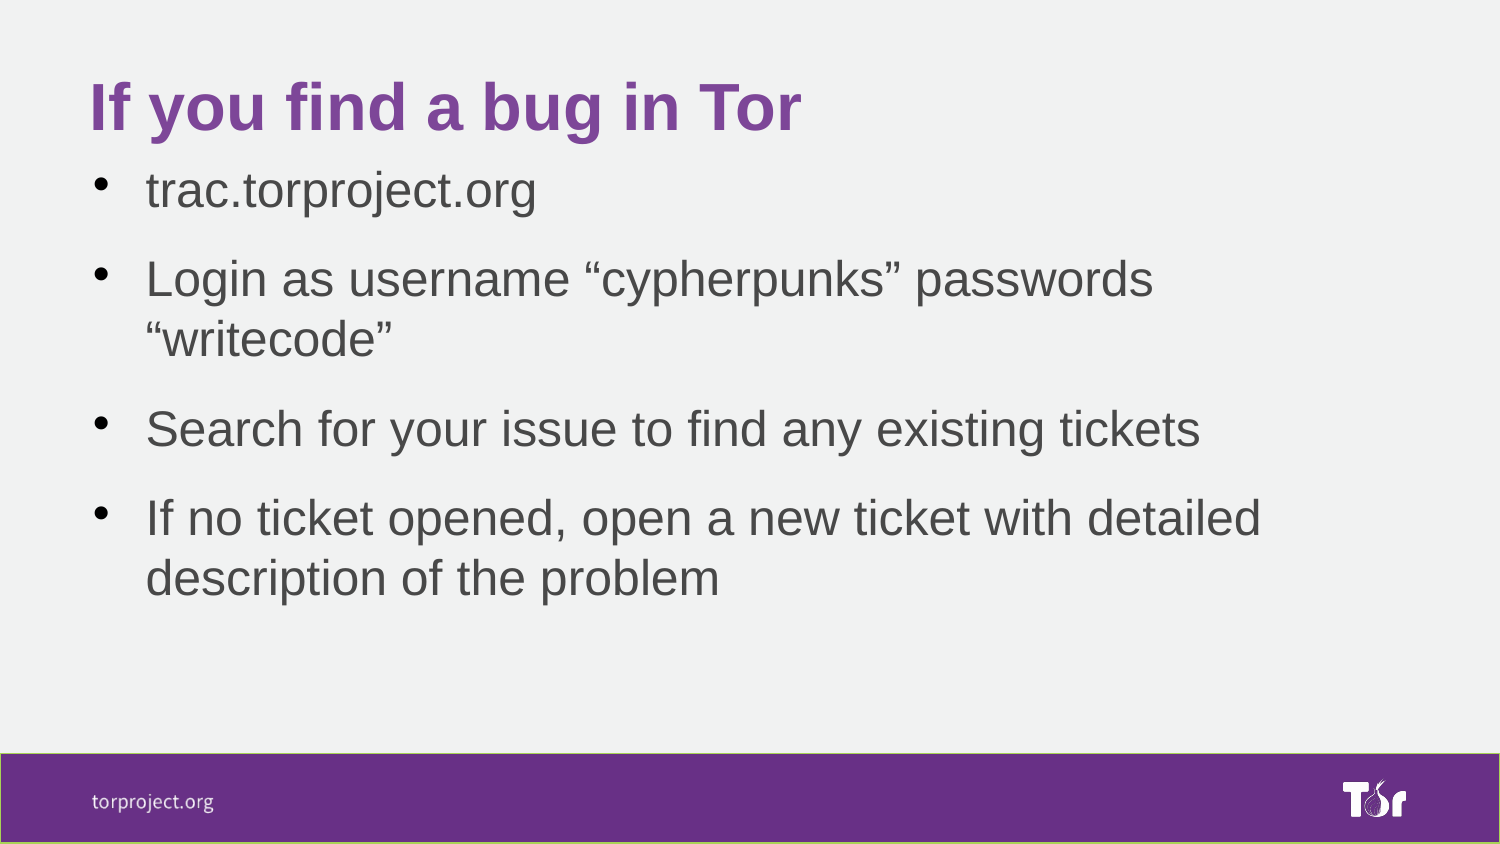

If you find a bug in Tor
trac.torproject.org
Login as username “cypherpunks” passwords “writecode”
Search for your issue to find any existing tickets
If no ticket opened, open a new ticket with detailed description of the problem